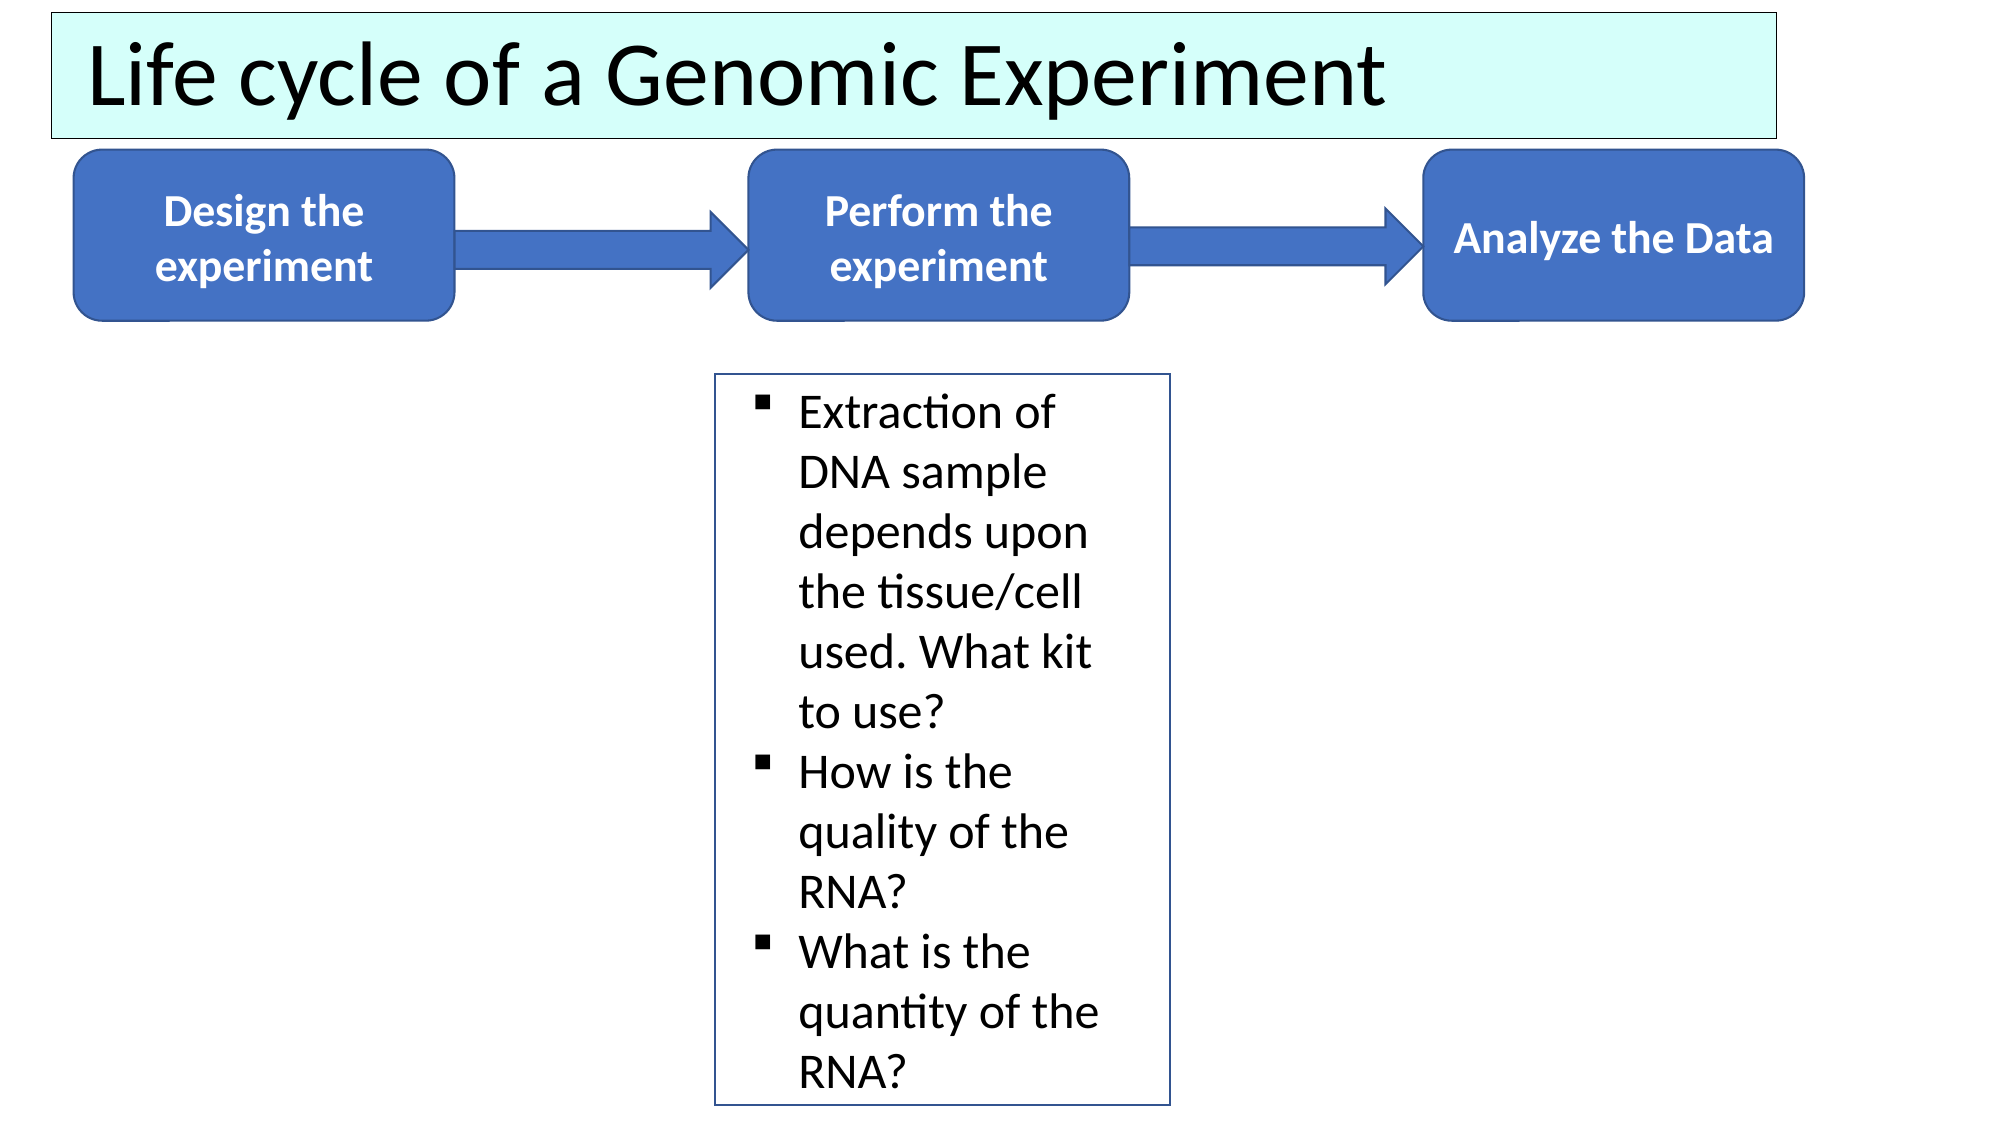

Life cycle of a Genomic Experiment
Design the experiment
Perform the experiment
Analyze the Data

Extraction of DNA sample depends upon the tissue/cell used. What kit to use?
How is the quality of the RNA?
What is the quantity of the RNA?